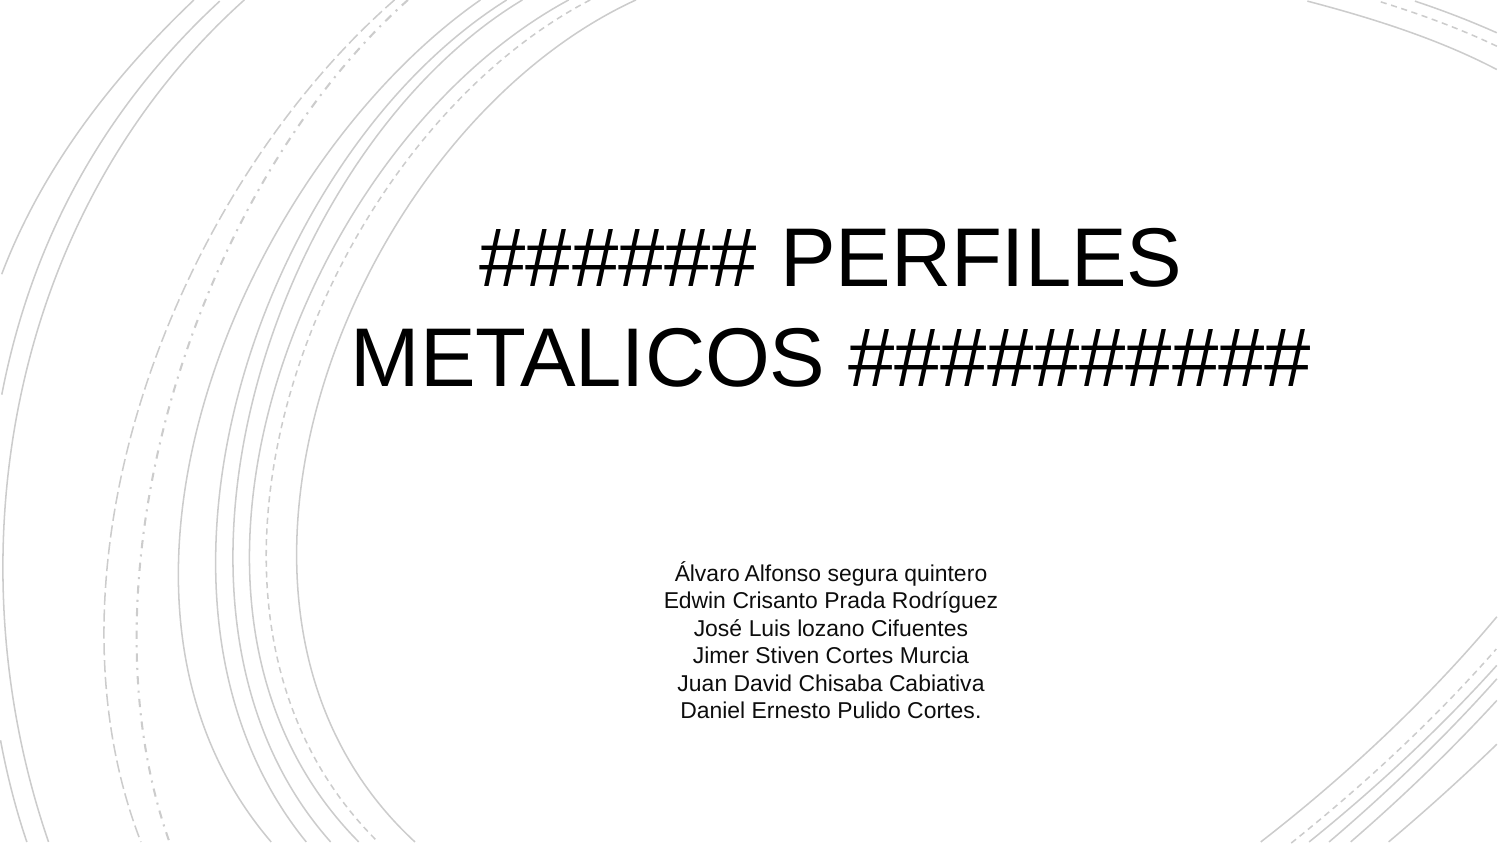

###### PERFILES METALICOS ##########
Álvaro Alfonso segura quintero
Edwin Crisanto Prada Rodríguez
José Luis lozano Cifuentes
Jimer Stiven Cortes Murcia
Juan David Chisaba Cabiativa
Daniel Ernesto Pulido Cortes.